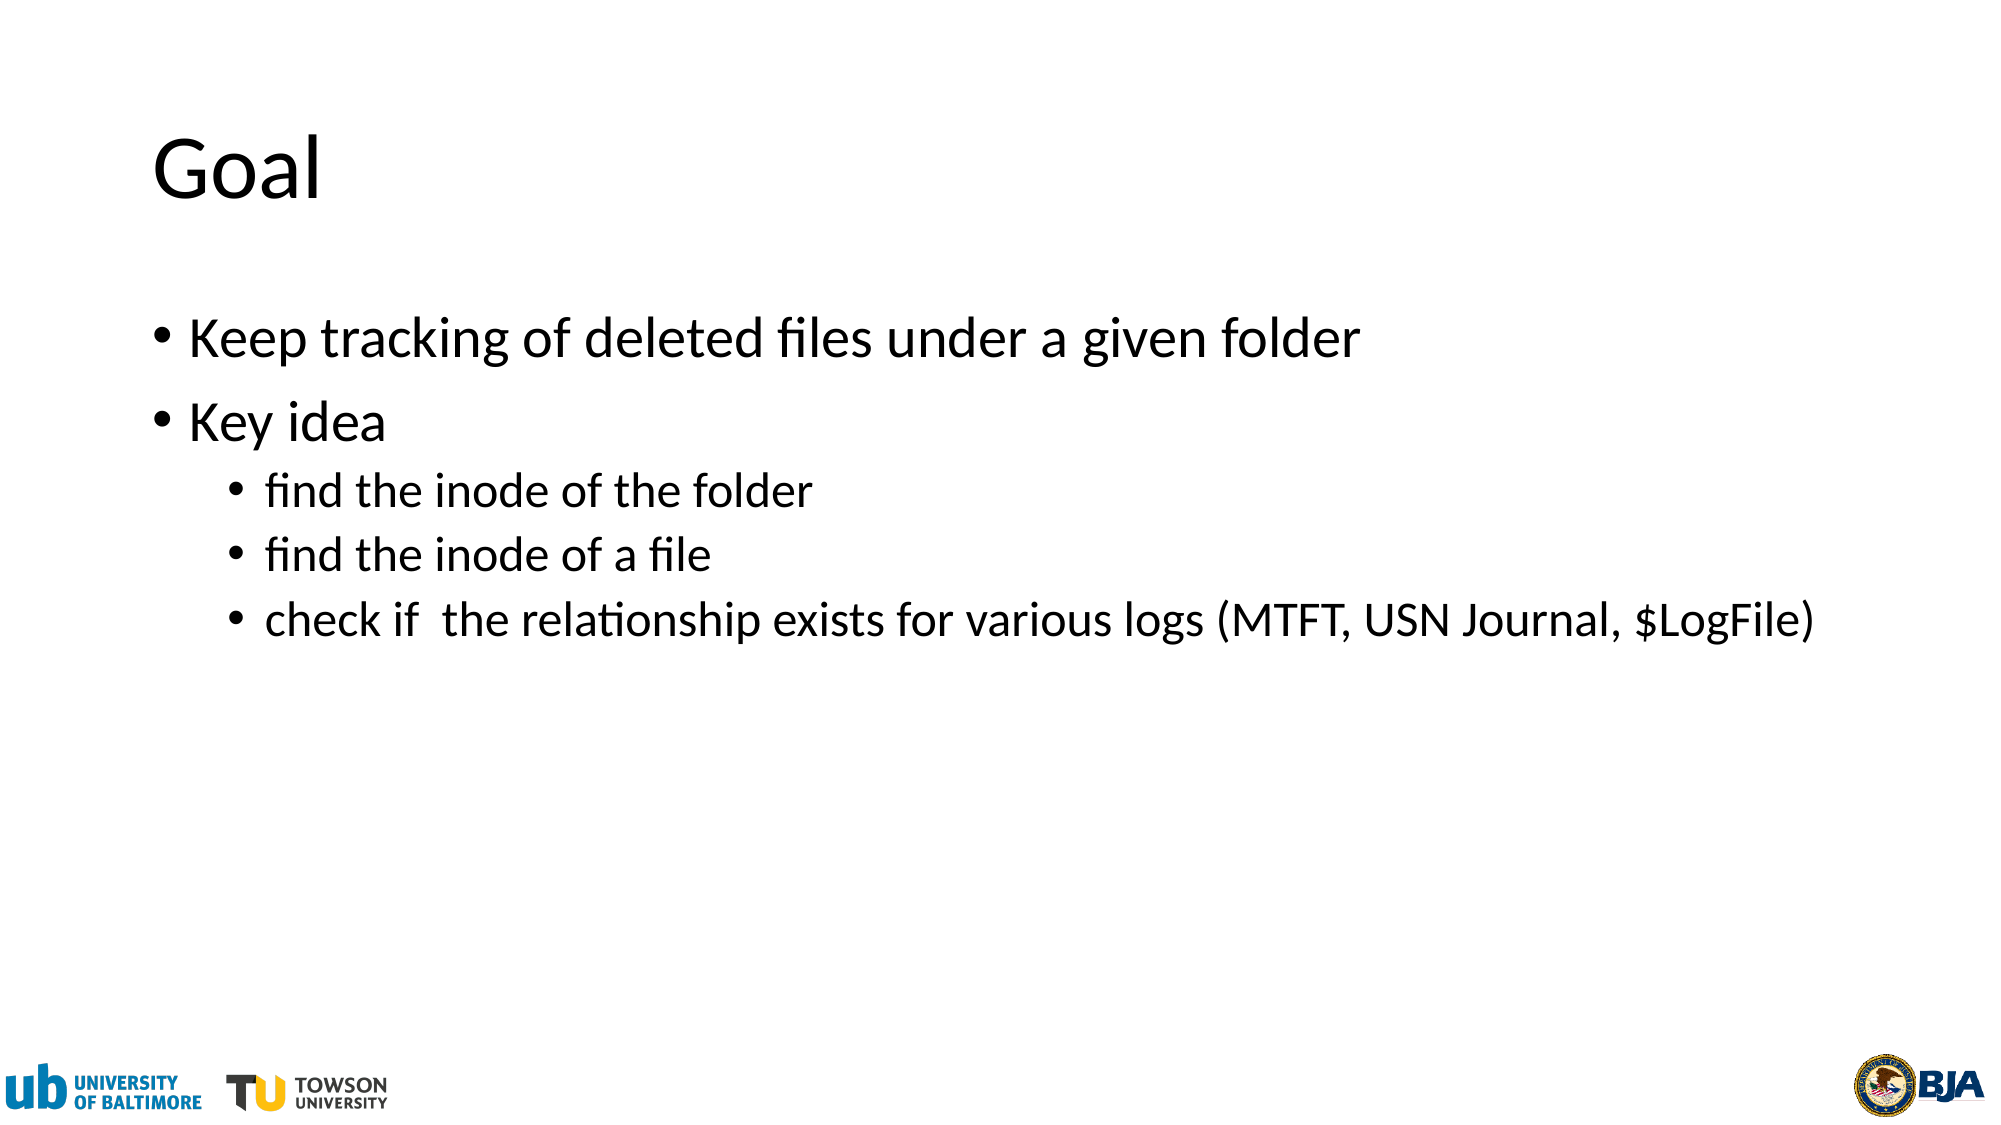

# Goal
Keep tracking of deleted files under a given folder
Key idea
find the inode of the folder
find the inode of a file
check if  the relationship exists for various logs (MTFT, USN Journal, $LogFile)